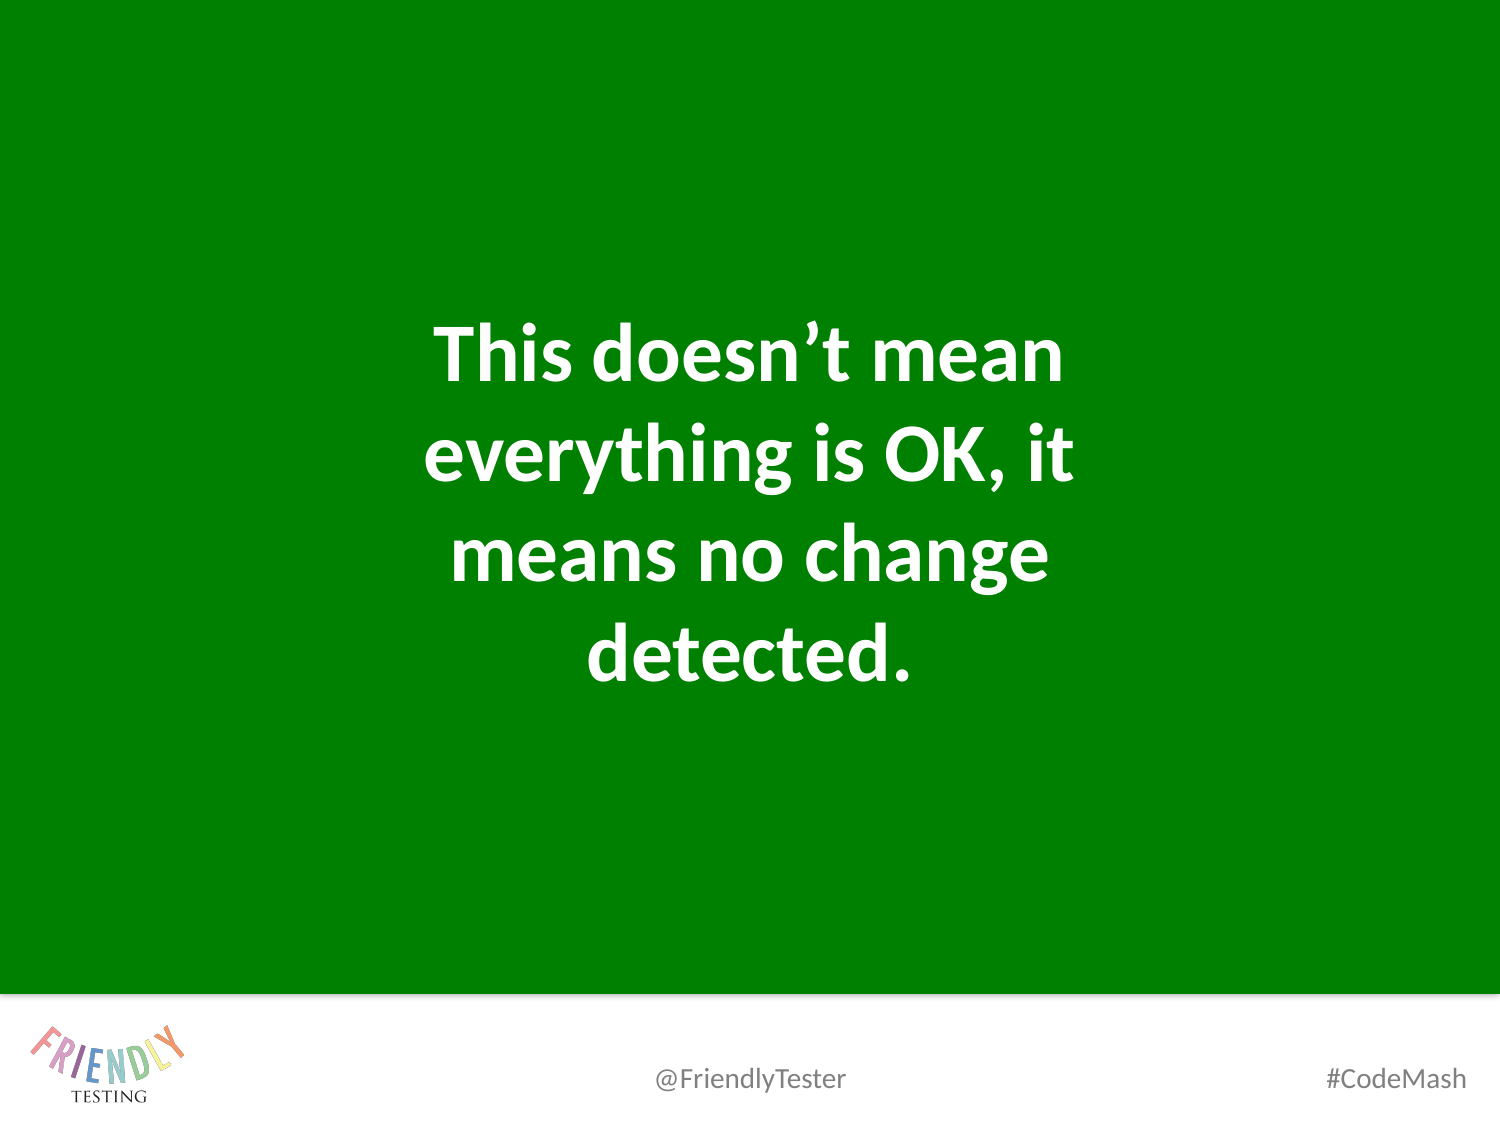

This doesn’t mean everything is OK, it means no change detected.